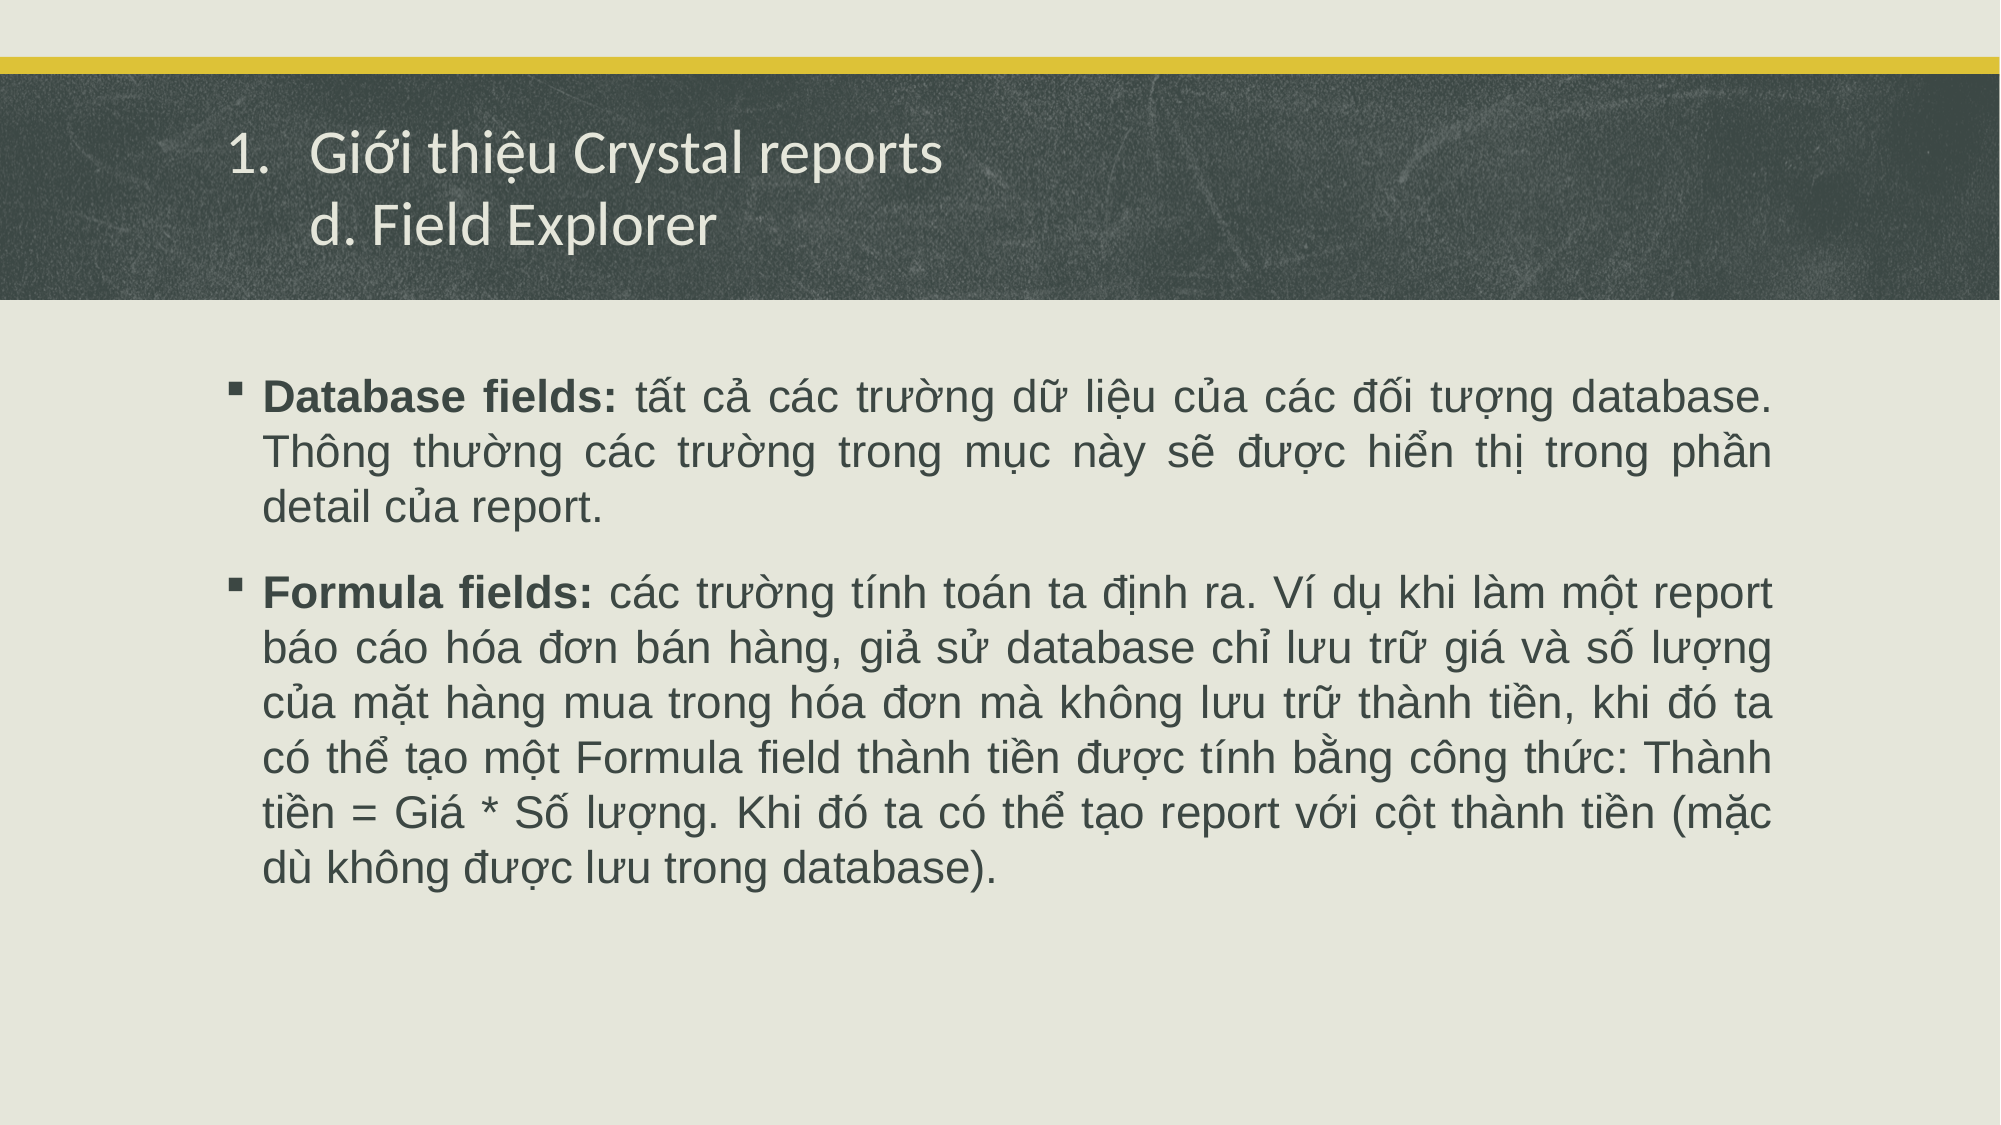

# Giới thiệu Crystal reports d. Field Explorer
Database fields: tất cả các trường dữ liệu của các đối tượng database. Thông thường các trường trong mục này sẽ được hiển thị trong phần detail của report.
Formula fields: các trường tính toán ta định ra. Ví dụ khi làm một report báo cáo hóa đơn bán hàng, giả sử database chỉ lưu trữ giá và số lượng của mặt hàng mua trong hóa đơn mà không lưu trữ thành tiền, khi đó ta có thể tạo một Formula field thành tiền được tính bằng công thức: Thành tiền = Giá * Số lượng. Khi đó ta có thể tạo report với cột thành tiền (mặc dù không được lưu trong database).